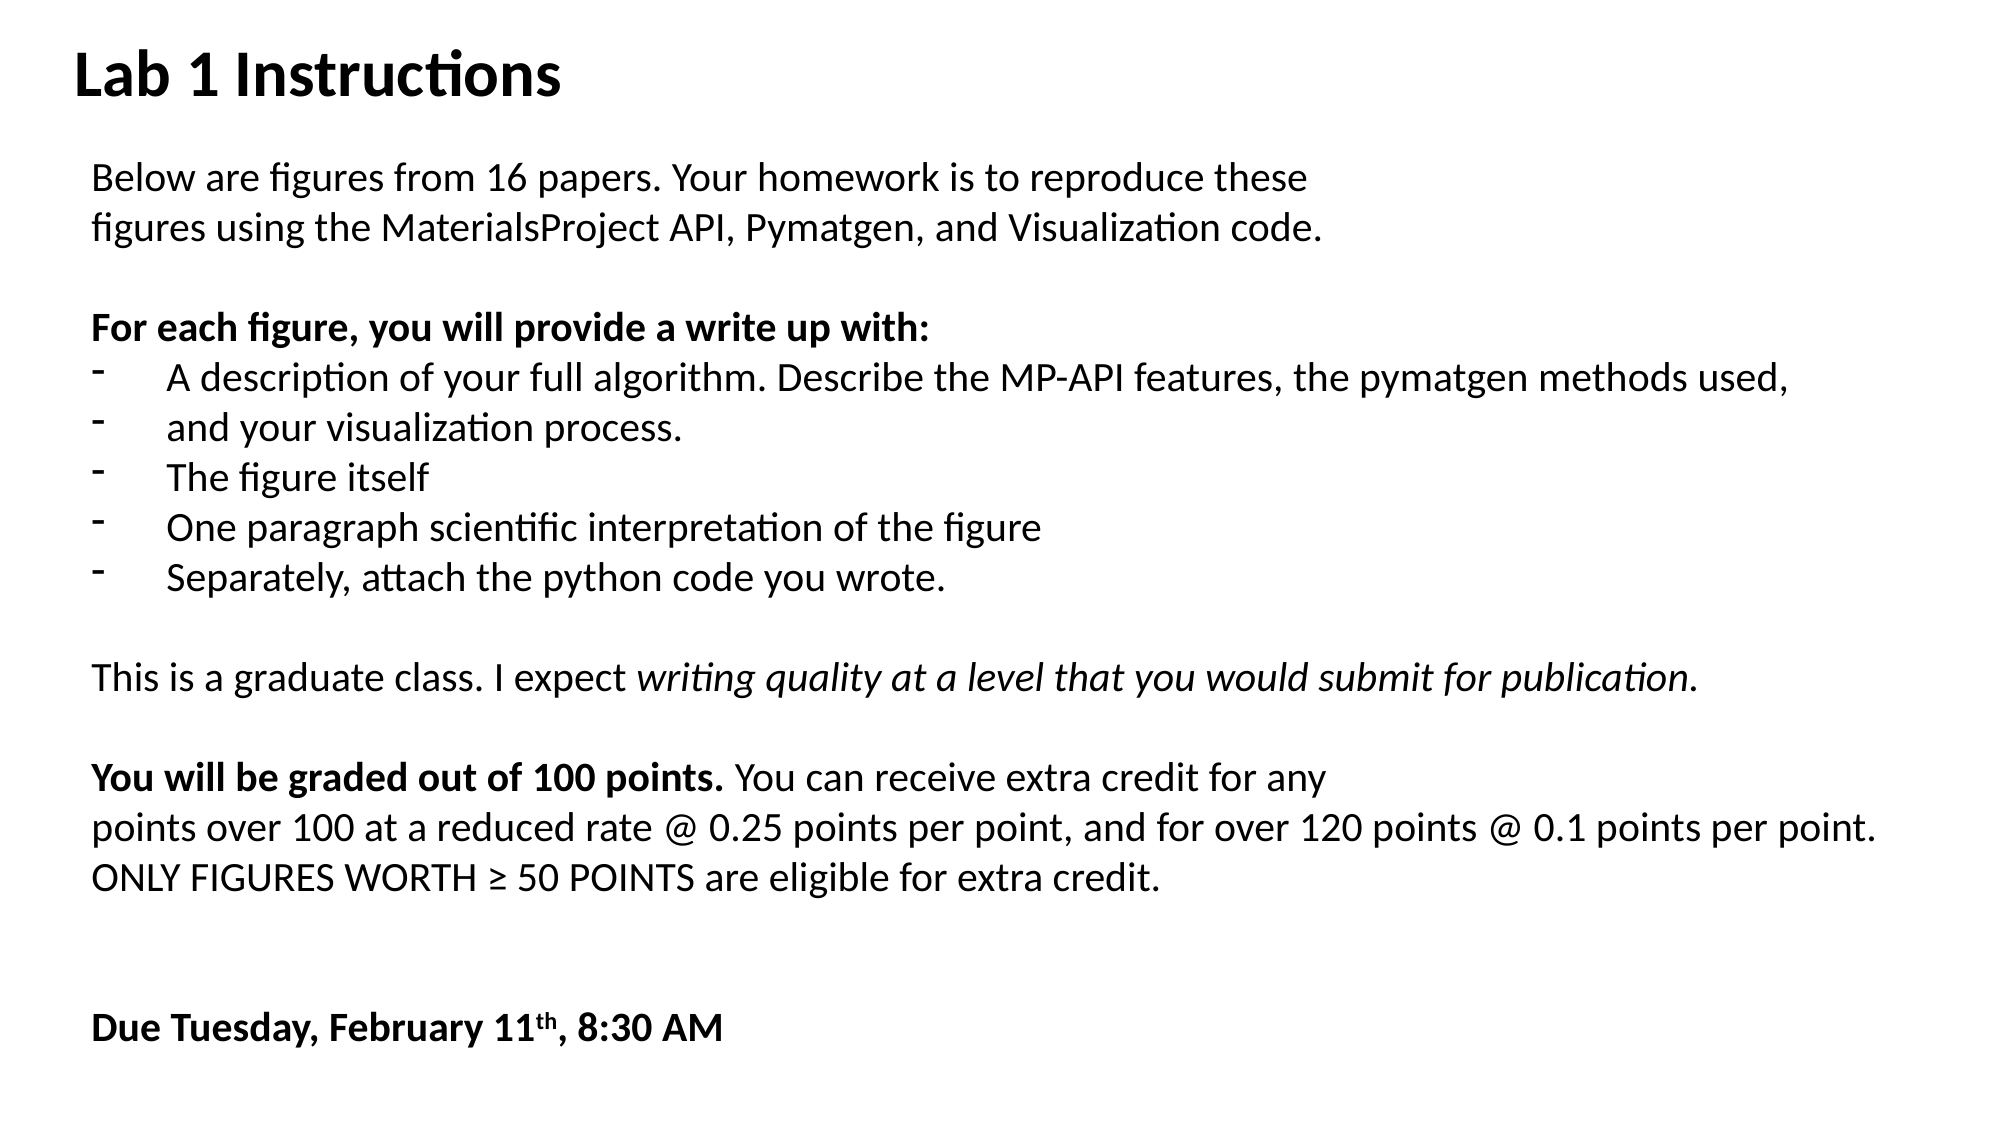

Lab 1 Instructions
Below are figures from 16 papers. Your homework is to reproduce these
figures using the MaterialsProject API, Pymatgen, and Visualization code.

For each figure, you will provide a write up with:
A description of your full algorithm. Describe the MP-API features, the pymatgen methods used,
and your visualization process.
The figure itself
One paragraph scientific interpretation of the figure
Separately, attach the python code you wrote.

This is a graduate class. I expect writing quality at a level that you would submit for publication.

You will be graded out of 100 points. You can receive extra credit for any
points over 100 at a reduced rate @ 0.25 points per point, and for over 120 points @ 0.1 points per point.
ONLY FIGURES WORTH ≥ 50 POINTS are eligible for extra credit.

Due Tuesday, February 11th, 8:30 AM